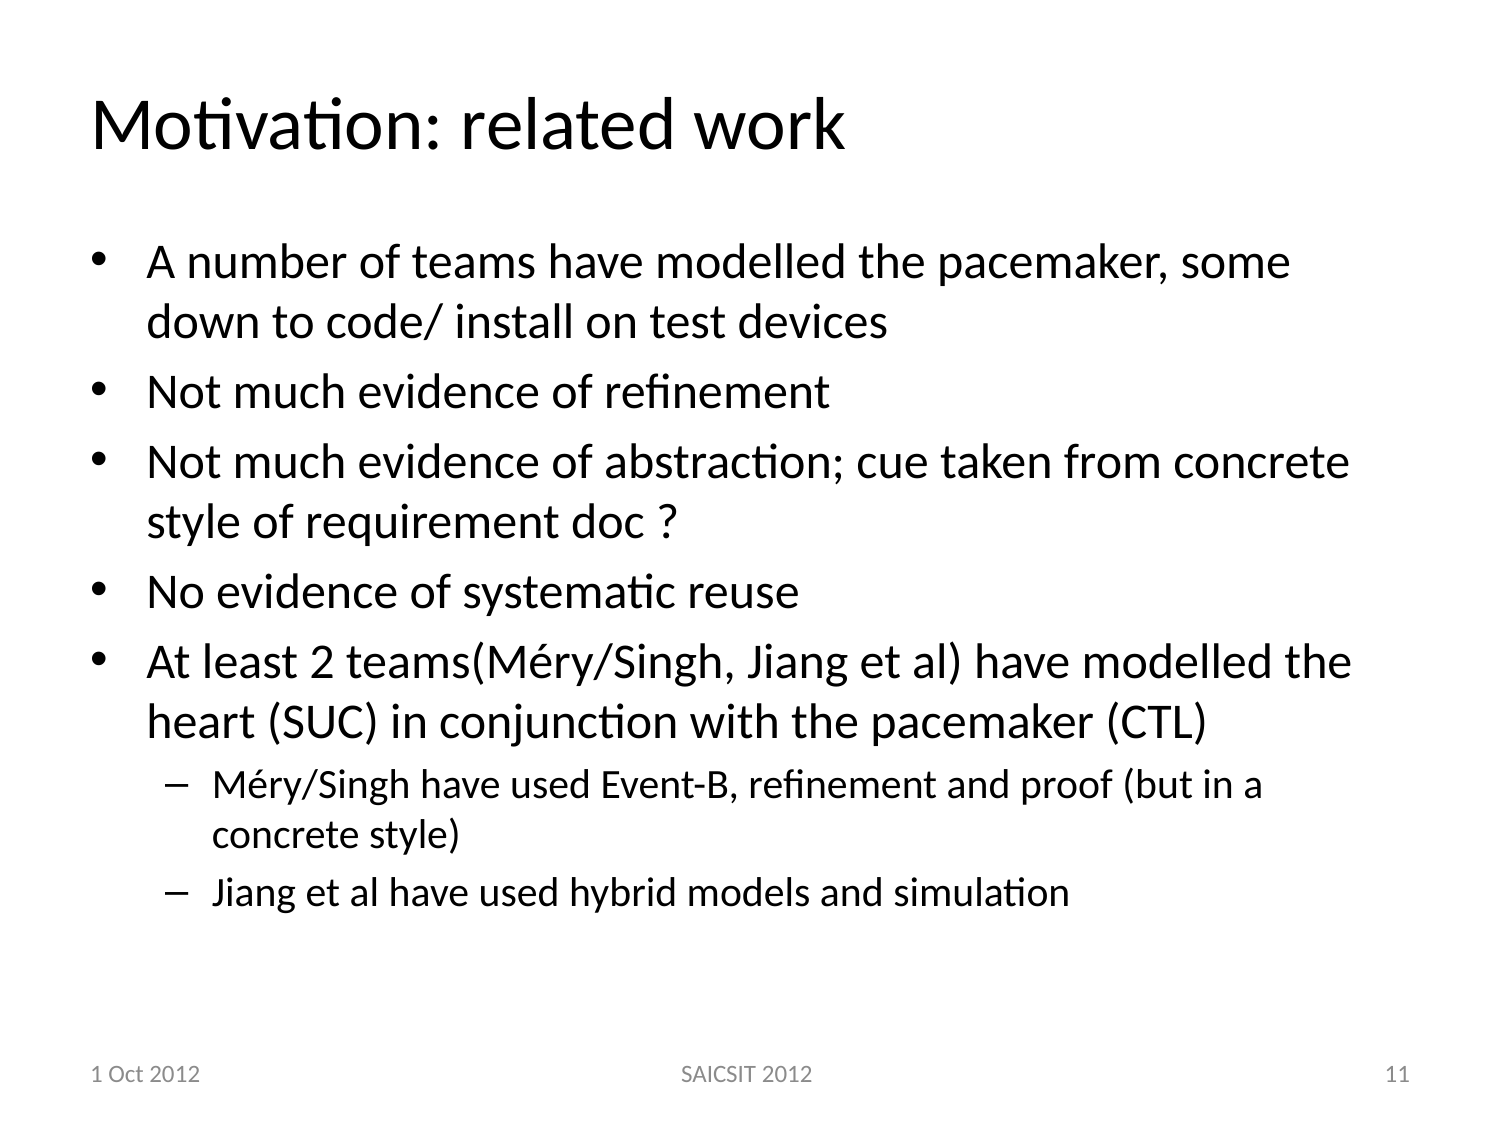

# Motivation: related work
A number of teams have modelled the pacemaker, some down to code/ install on test devices
Not much evidence of refinement
Not much evidence of abstraction; cue taken from concrete style of requirement doc ?
No evidence of systematic reuse
At least 2 teams(Méry/Singh, Jiang et al) have modelled the heart (SUC) in conjunction with the pacemaker (CTL)
Méry/Singh have used Event-B, refinement and proof (but in a concrete style)
Jiang et al have used hybrid models and simulation

1 Oct 2012
SAICSIT 2012
11